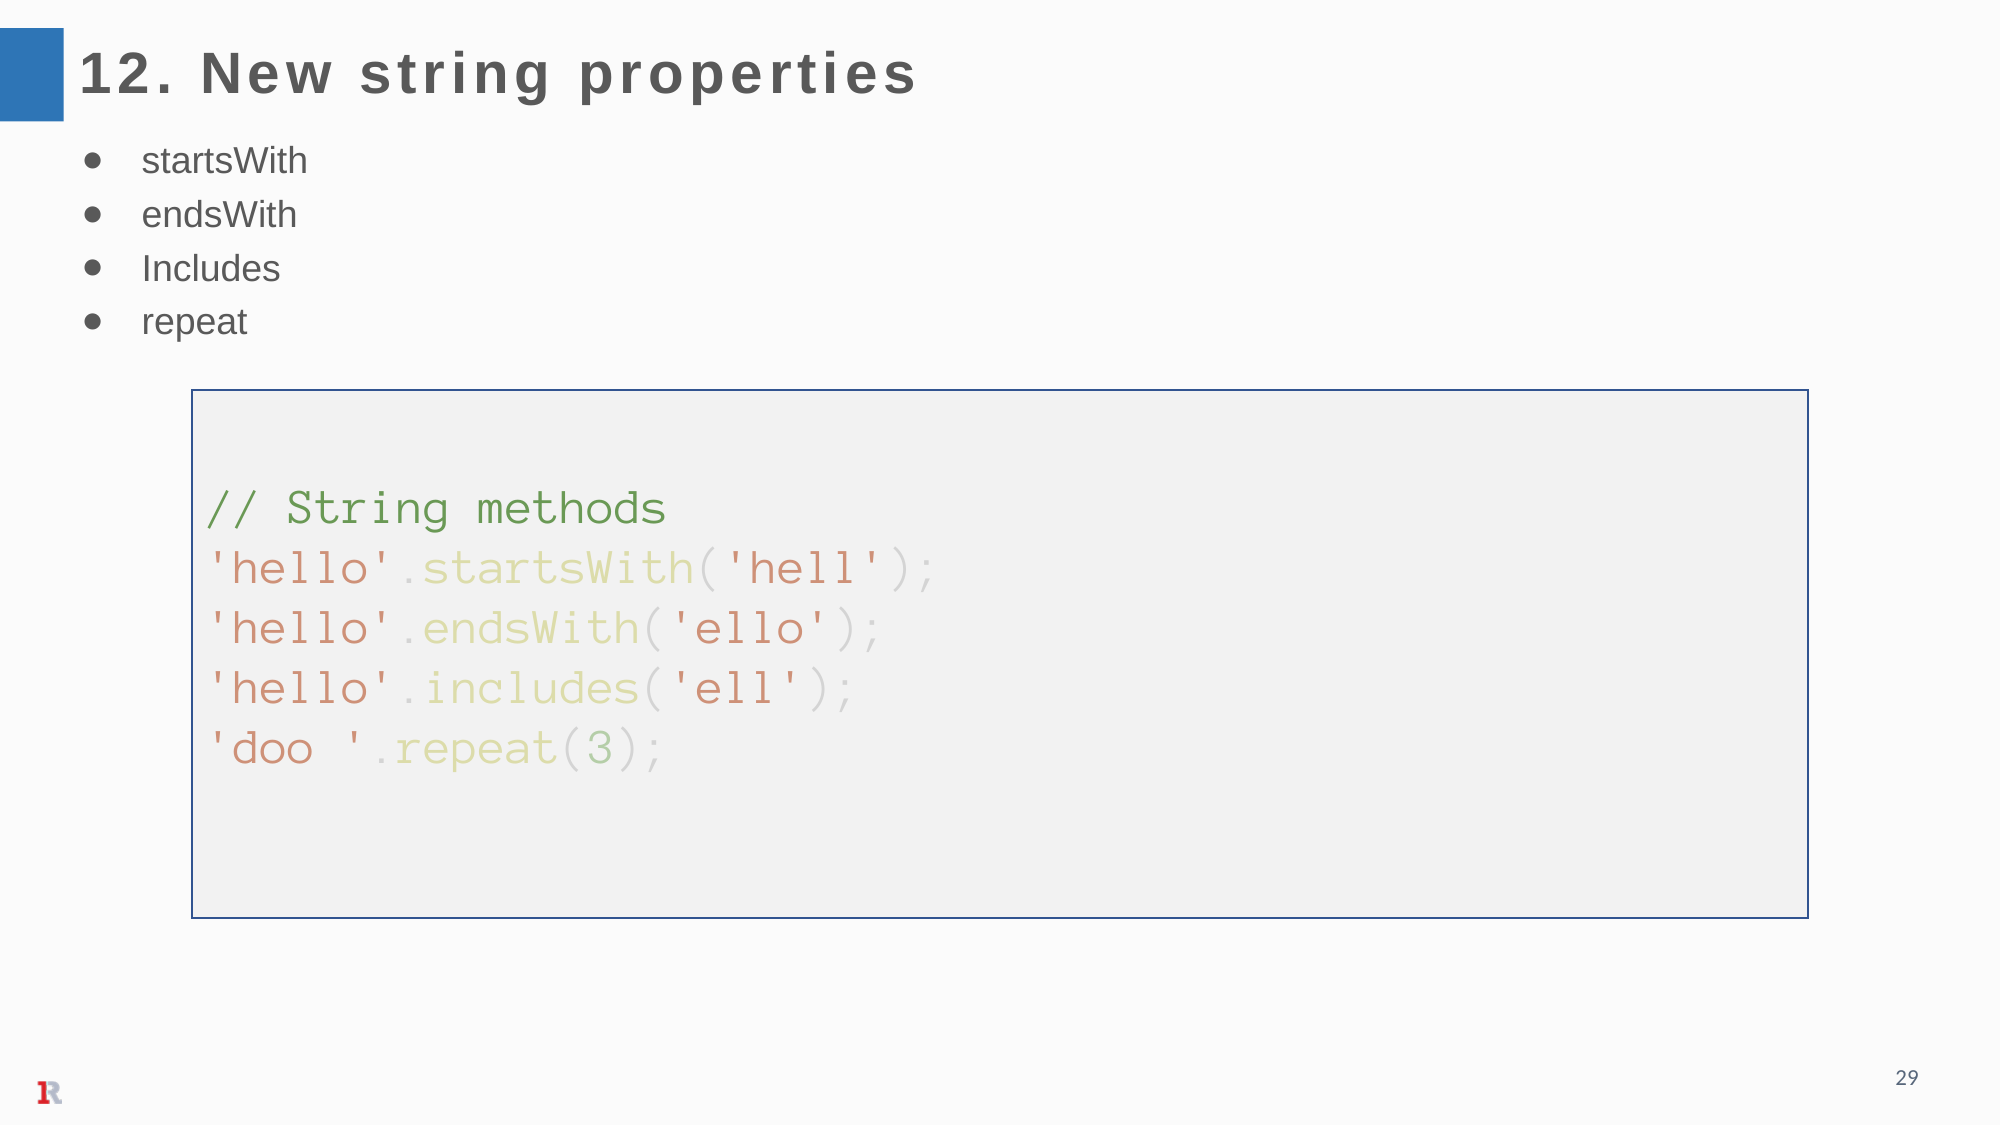

12. New string properties
startsWith
endsWith
Includes
repeat

// String methods
'hello'.startsWith('hell');
'hello'.endsWith('ello');
'hello'.includes('ell');
'doo '.repeat(3);